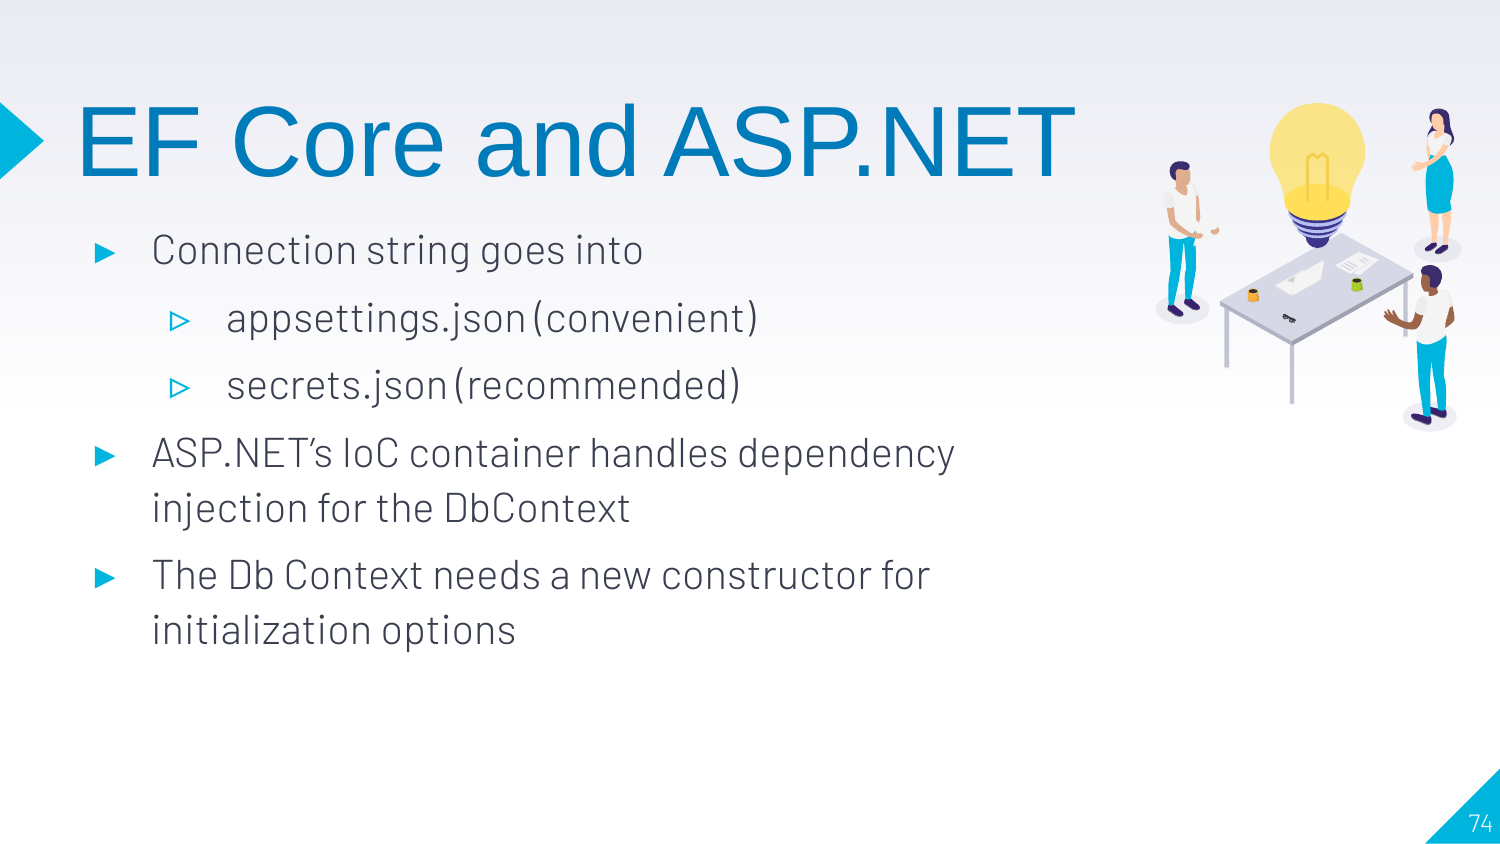

# EF Core and ASP.NET

Connection string goes into
appsettings.json (convenient)
secrets.json (recommended)
ASP.NET’s IoC container handles dependency injection for the DbContext
The Db Context needs a new constructor for initialization options
74